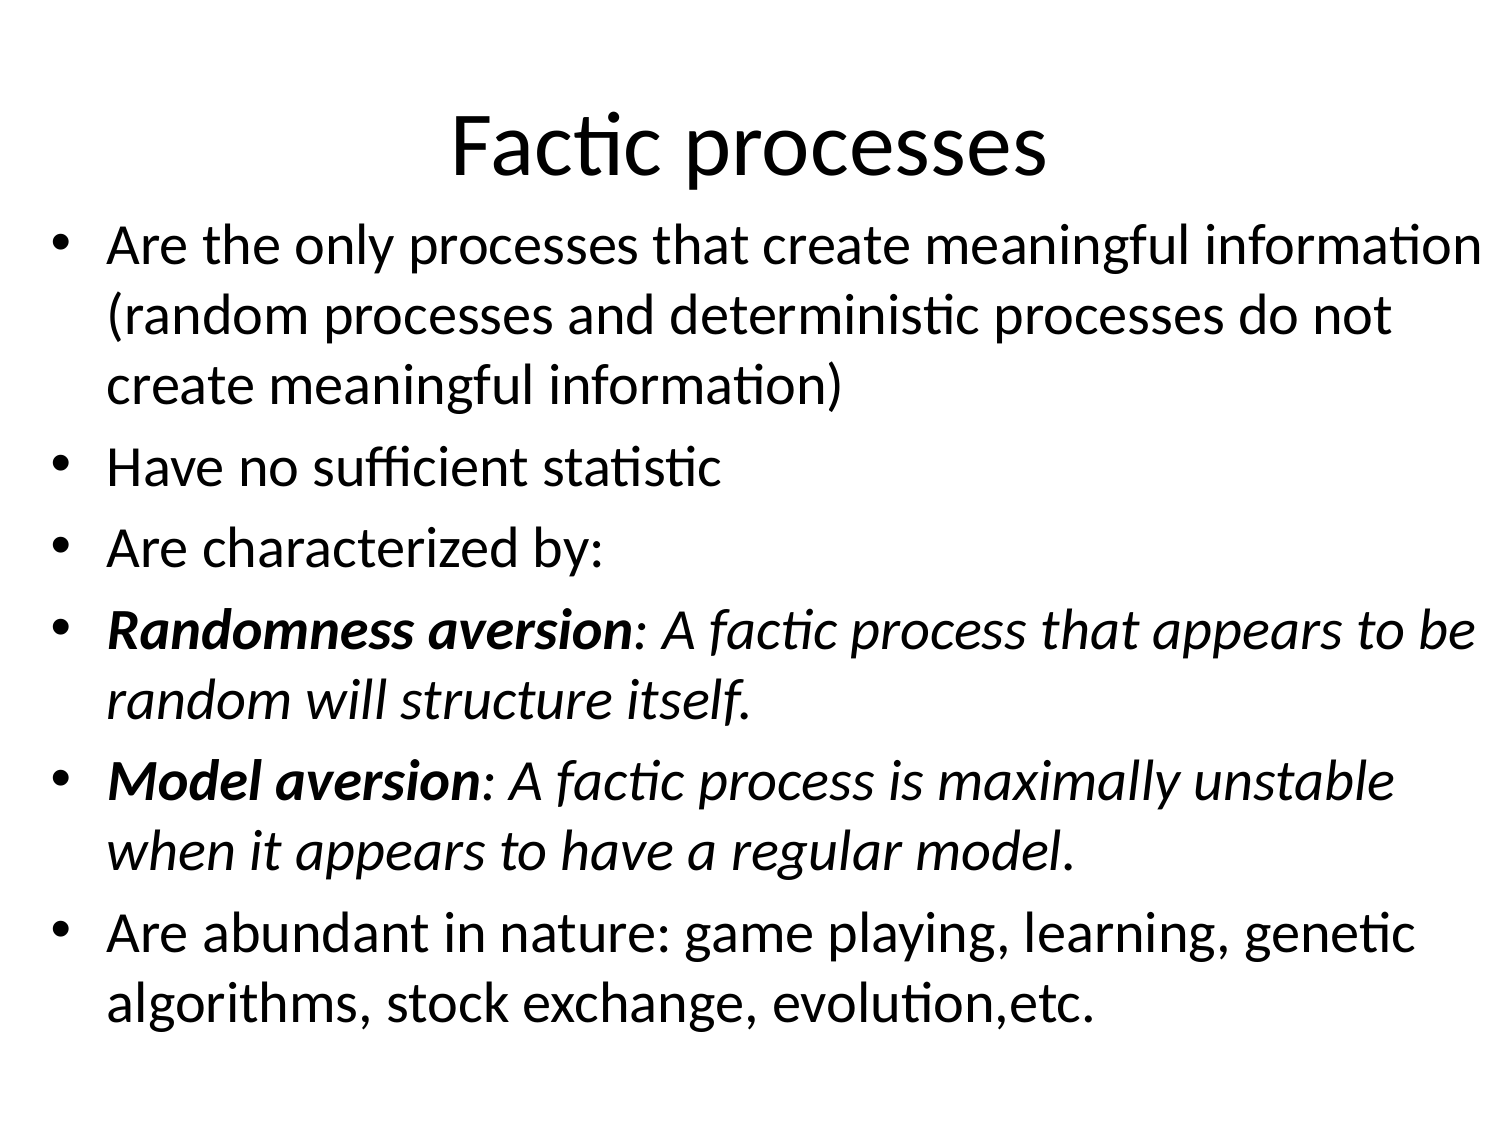

# Factic processes
Are the only processes that create meaningful information (random processes and deterministic processes do not create meaningful information)
Have no sufficient statistic
Are characterized by:
Randomness aversion: A factic process that appears to be random will structure itself.
Model aversion: A factic process is maximally unstable when it appears to have a regular model.
Are abundant in nature: game playing, learning, genetic algorithms, stock exchange, evolution,etc.